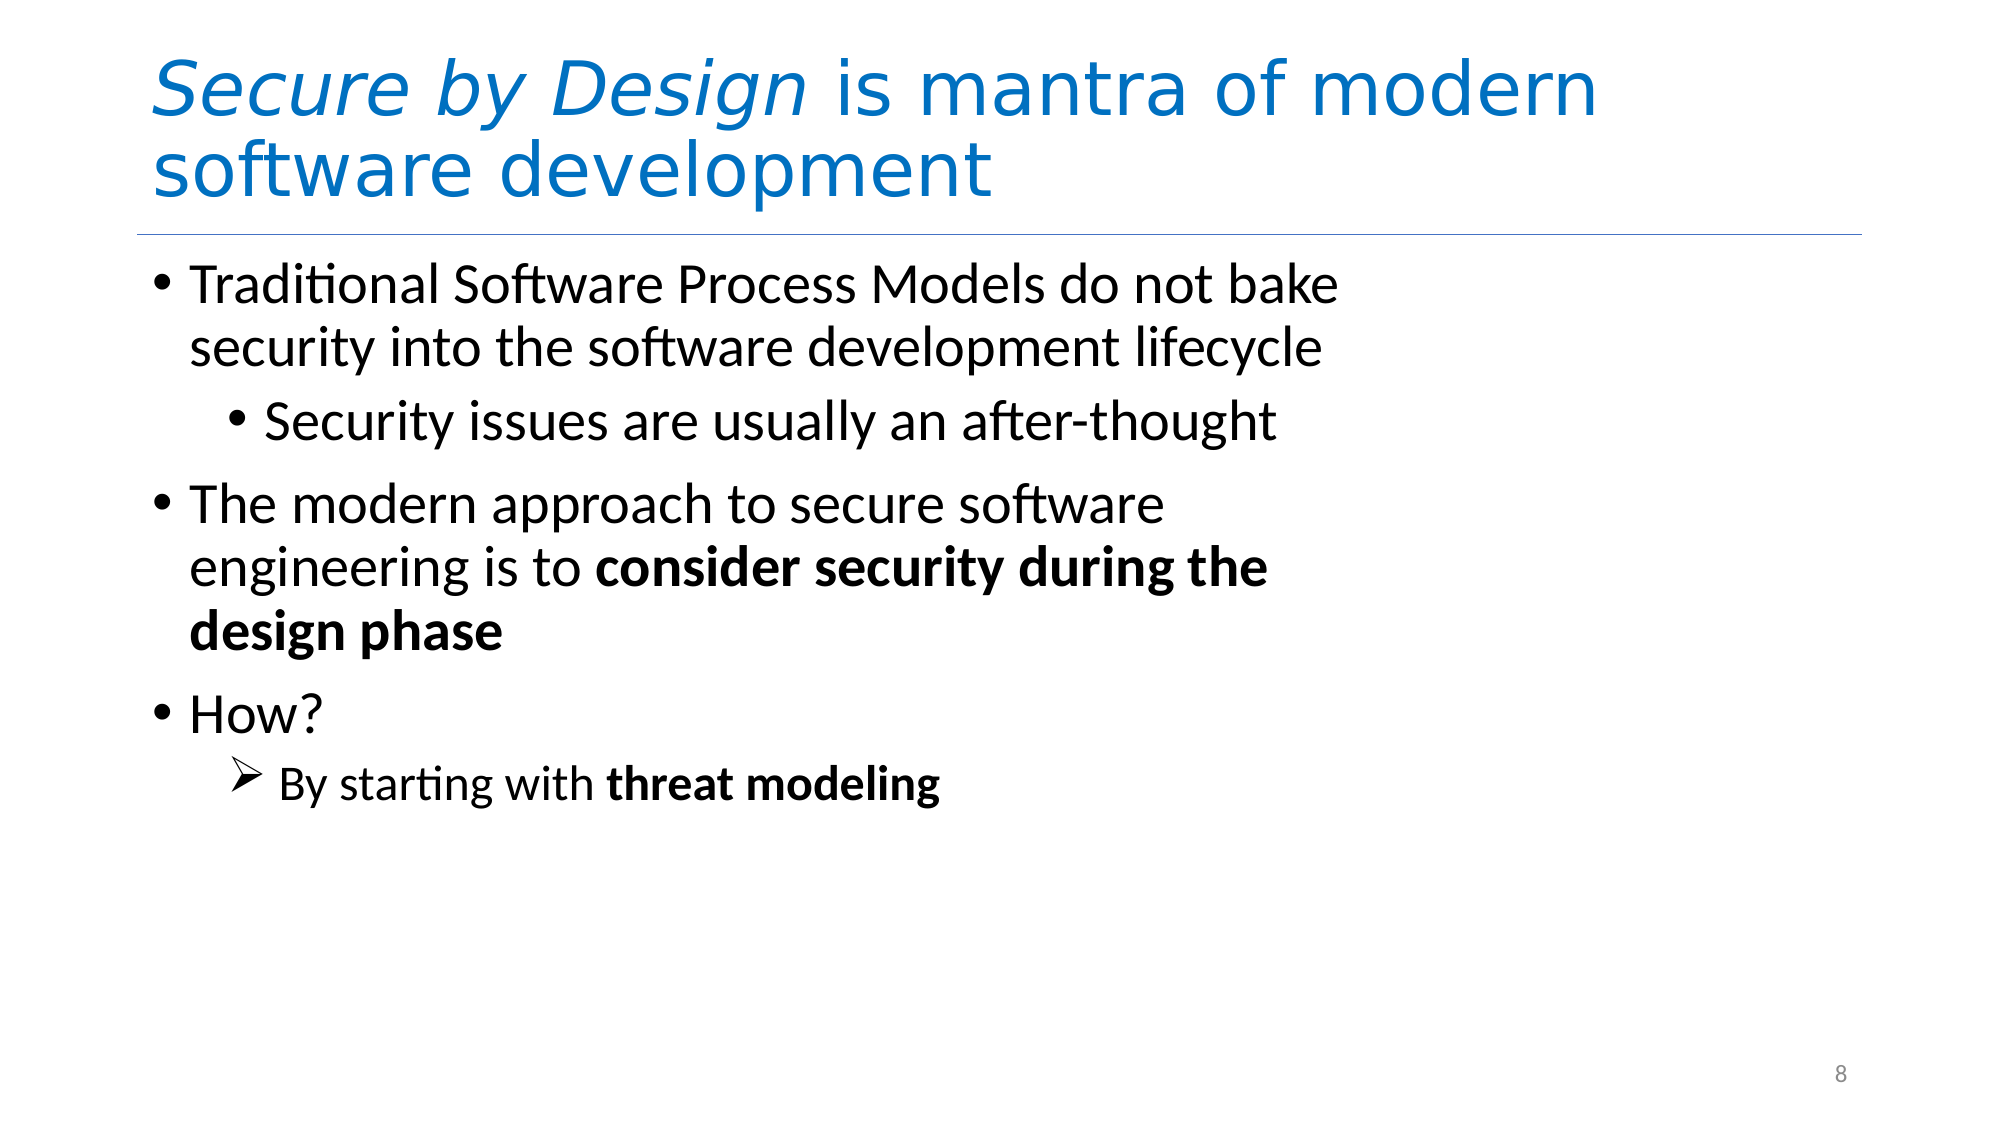

# Secure by Design is mantra of modern software development
Traditional Software Process Models do not bake security into the software development lifecycle
Security issues are usually an after-thought
The modern approach to secure software engineering is to consider security during the design phase
How?
 By starting with threat modeling
8